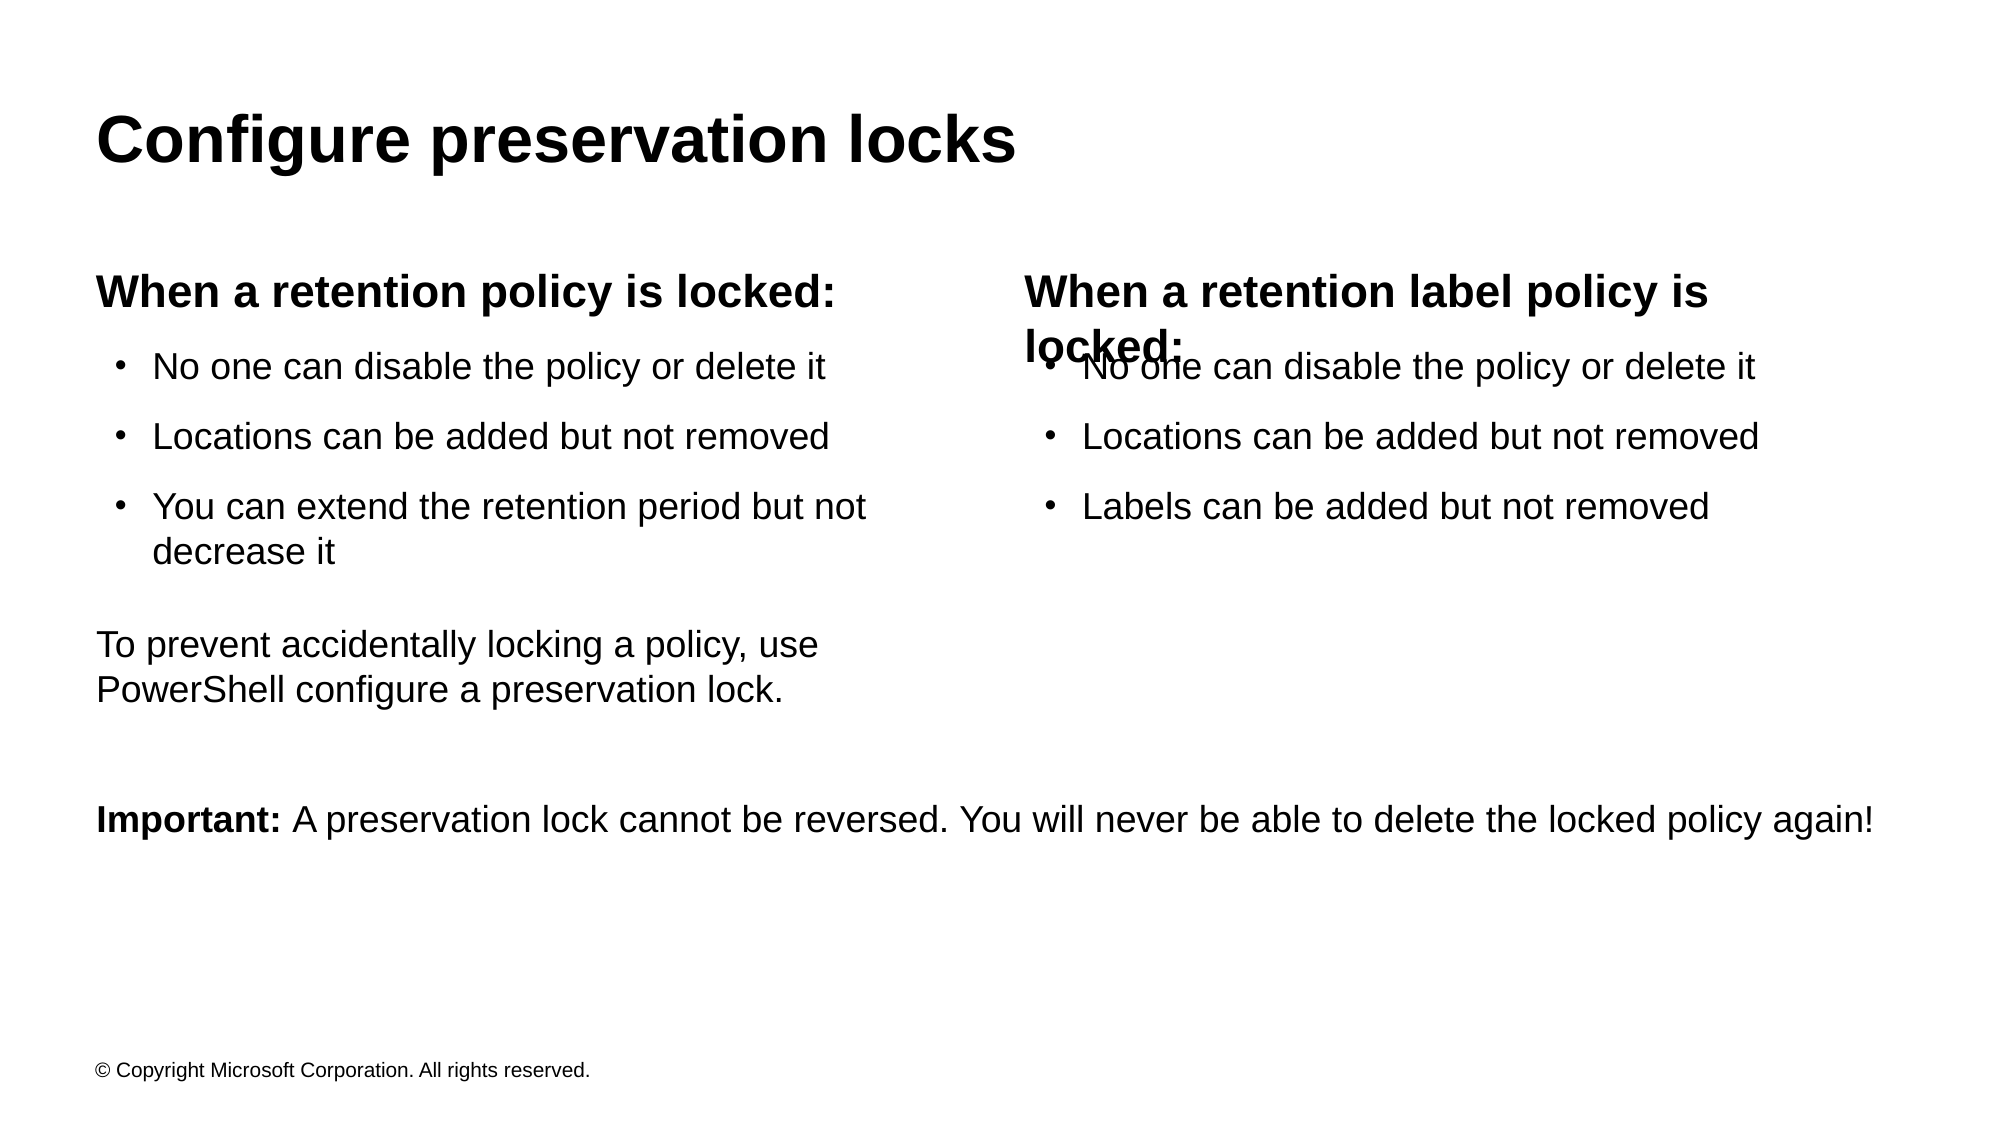

# Configure preservation locks
When a retention policy is locked:
When a retention label policy is locked:
No one can disable the policy or delete it
Locations can be added but not removed
You can extend the retention period but not decrease it
No one can disable the policy or delete it
Locations can be added but not removed
Labels can be added but not removed
To prevent accidentally locking a policy, use PowerShell configure a preservation lock.
Important: A preservation lock cannot be reversed. You will never be able to delete the locked policy again!